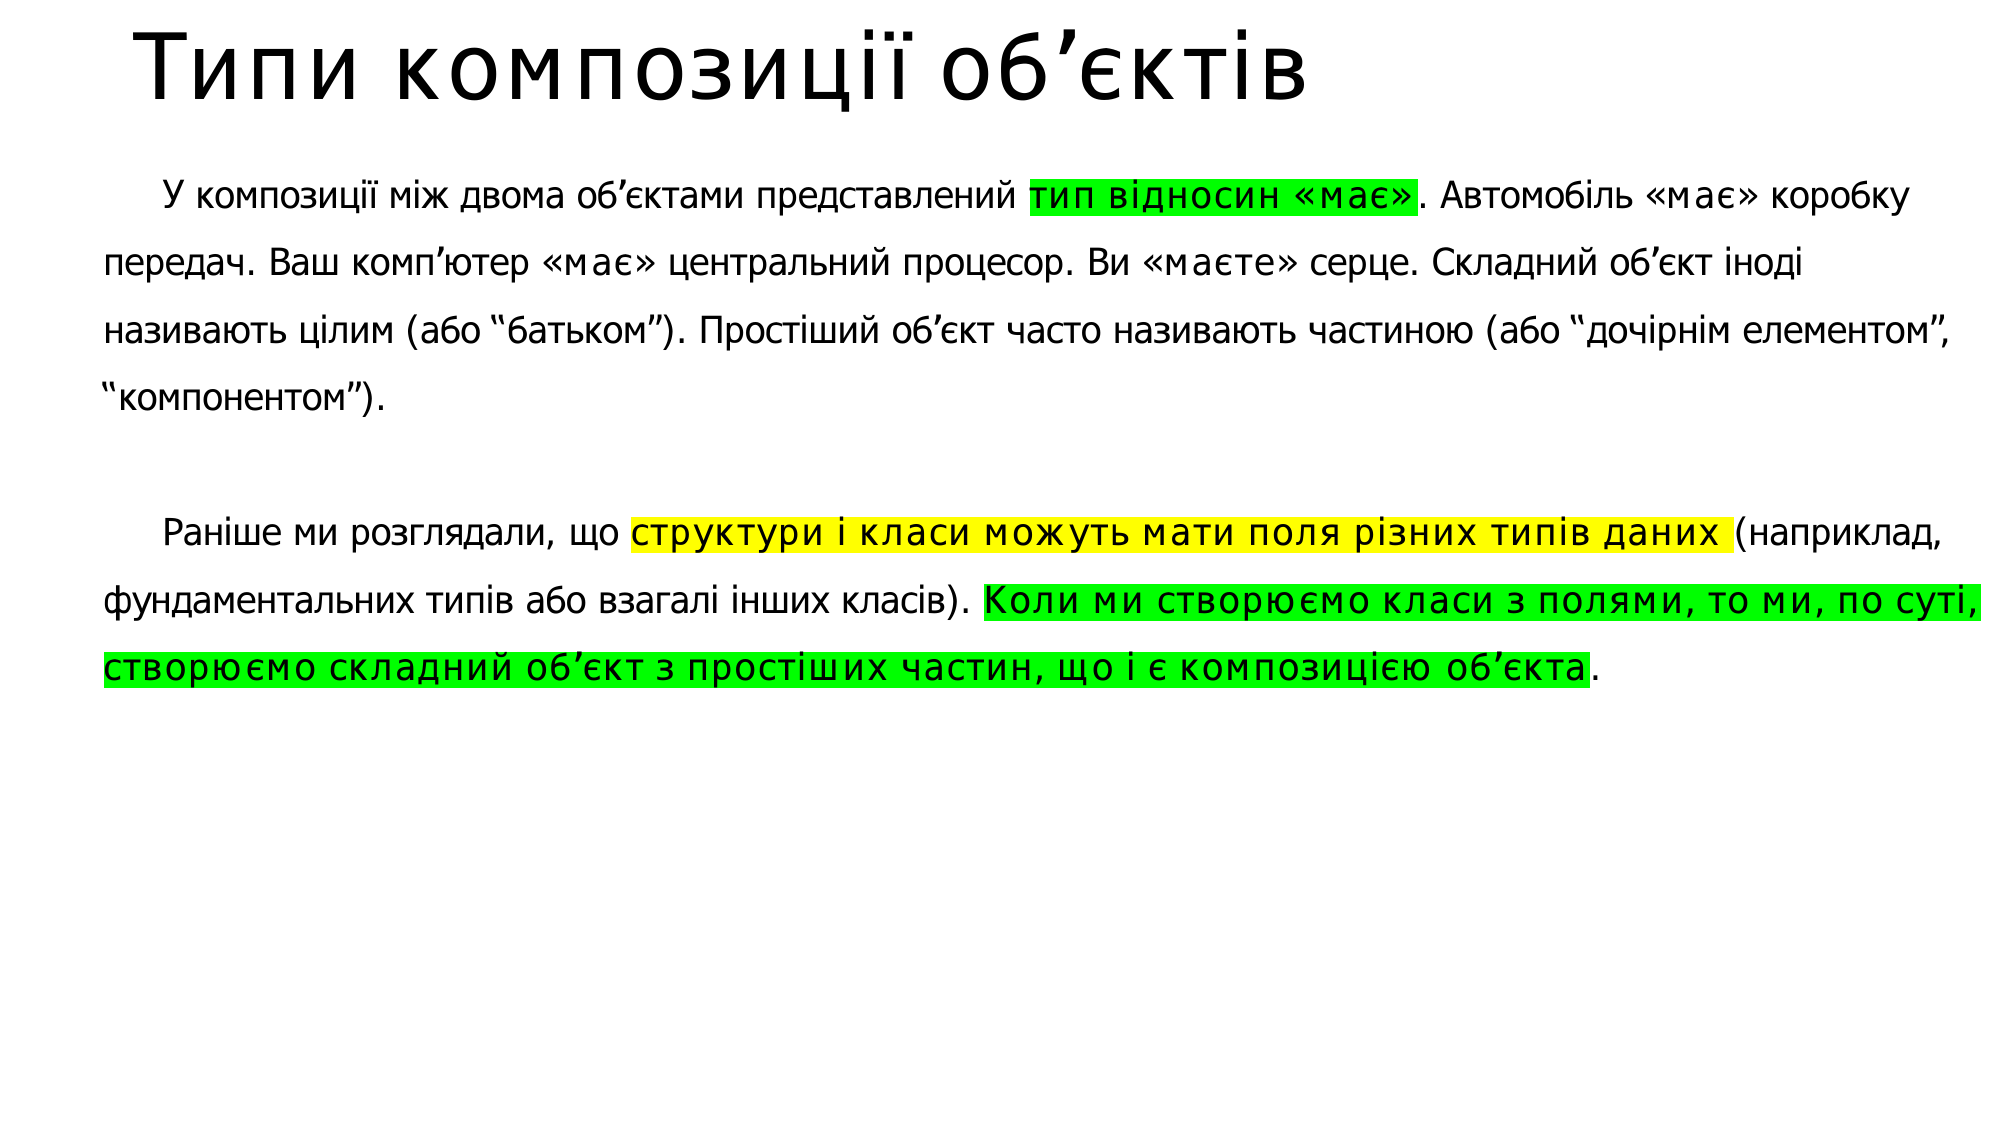

# Типи композиції об’єктів
У композиції між двома об’єктами представлений тип відносин «має». Автомобіль «має» коробку передач. Ваш комп’ютер «має» центральний процесор. Ви «маєте» серце. Складний об’єкт іноді називають цілим (або “батьком”). Простіший об’єкт часто називають частиною (або “дочірнім елементом”, “компонентом”).

Раніше ми розглядали, що структури і класи можуть мати поля різних типів даних (наприклад, фундаментальних типів або взагалі інших класів). Коли ми створюємо класи з полями, то ми, по суті, створюємо складний об’єкт з простіших частин, що і є композицією об’єкта.